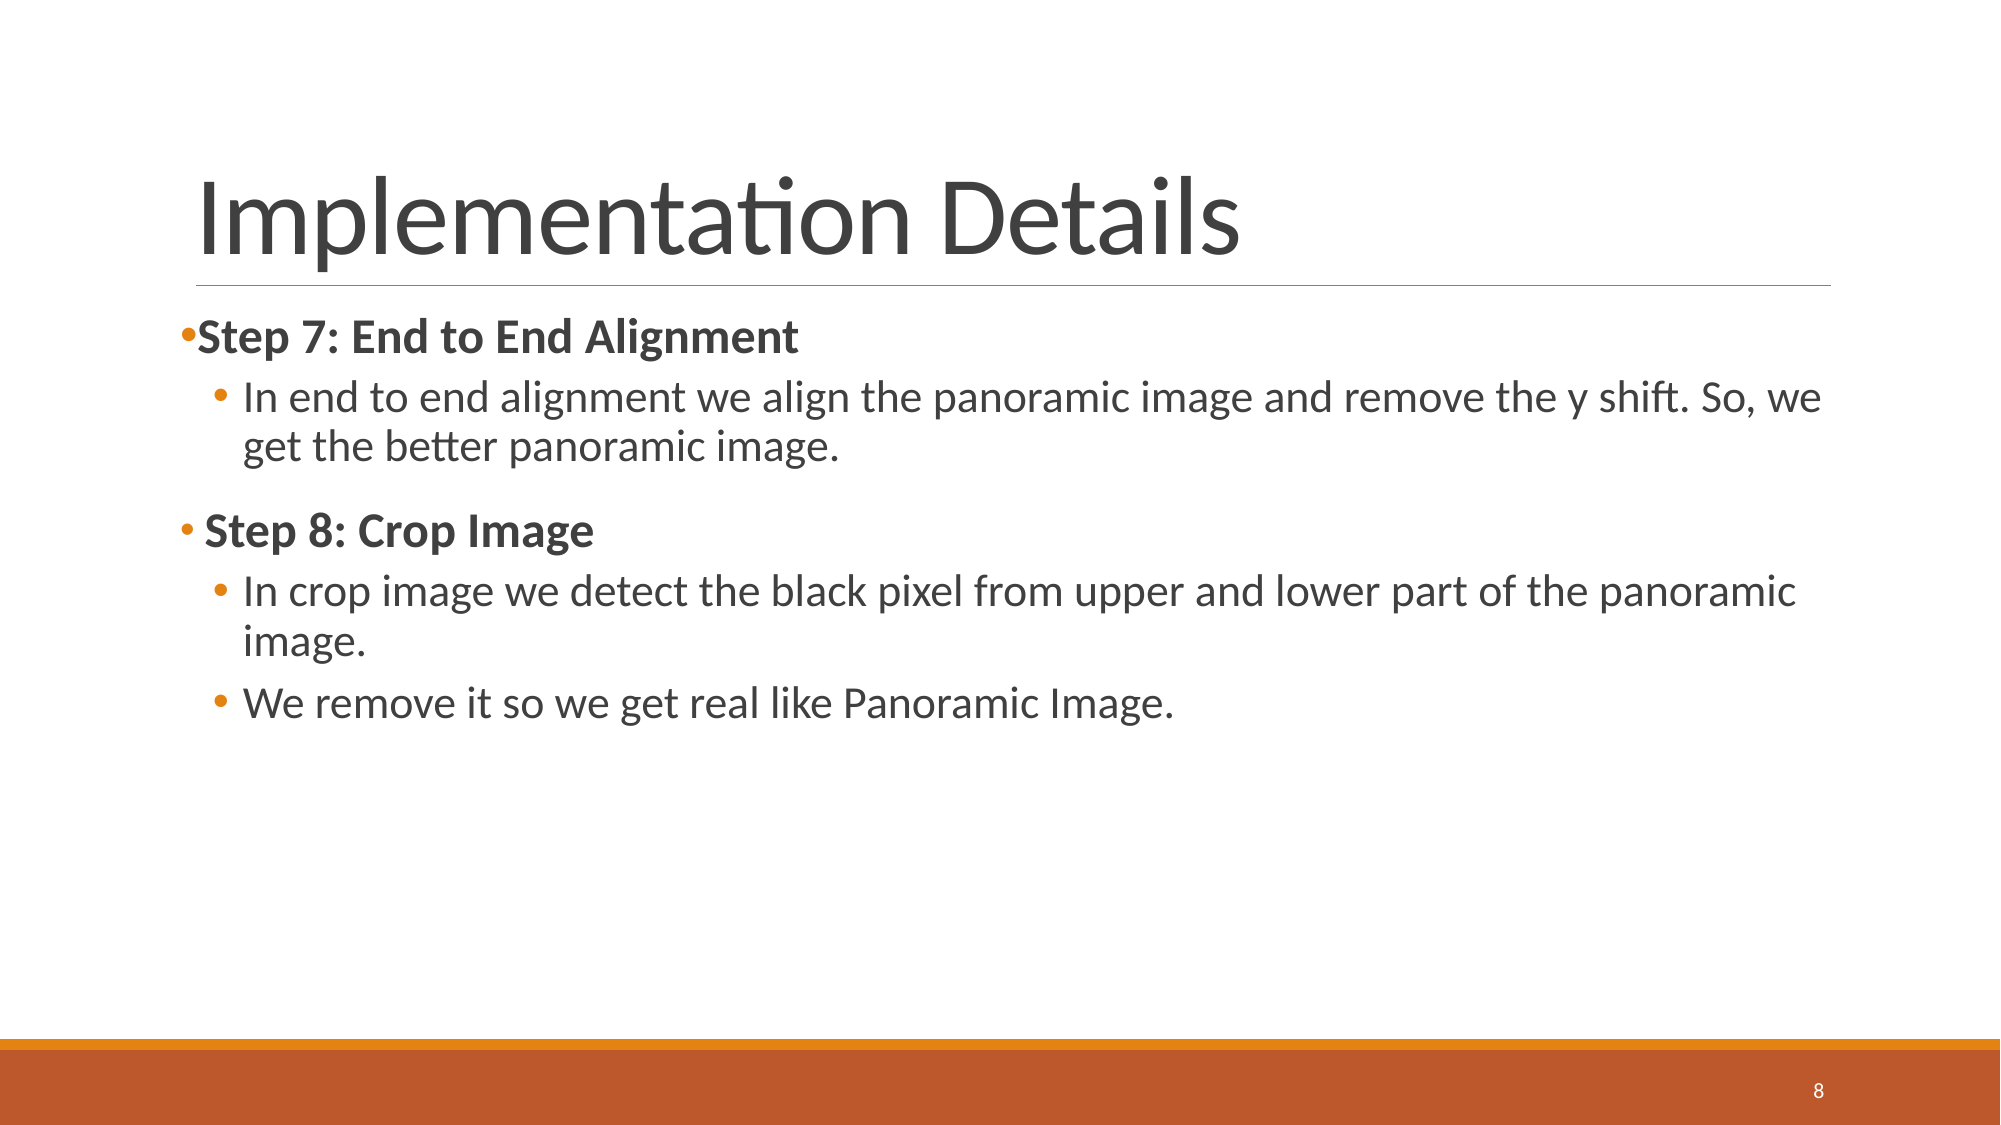

# Implementation Details
Step 7: End to End Alignment
In end to end alignment we align the panoramic image and remove the y shift. So, we get the better panoramic image.
 Step 8: Crop Image
In crop image we detect the black pixel from upper and lower part of the panoramic image.
We remove it so we get real like Panoramic Image.

8